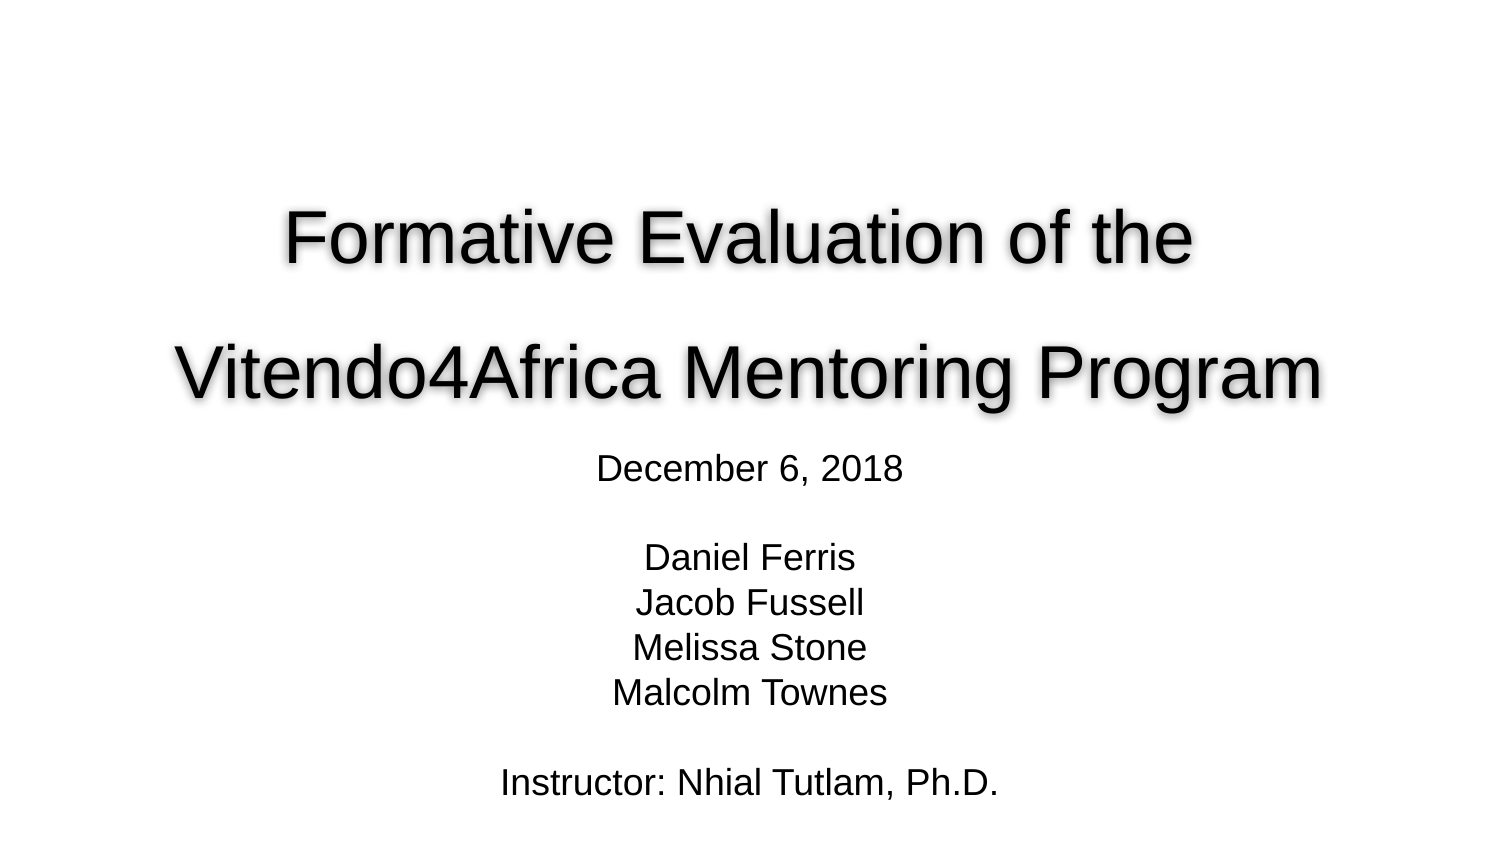

Formative Evaluation of the
Vitendo4Africa Mentoring Program
December 6, 2018
Daniel Ferris
Jacob Fussell
Melissa Stone
Malcolm Townes

Instructor: Nhial Tutlam, Ph.D.